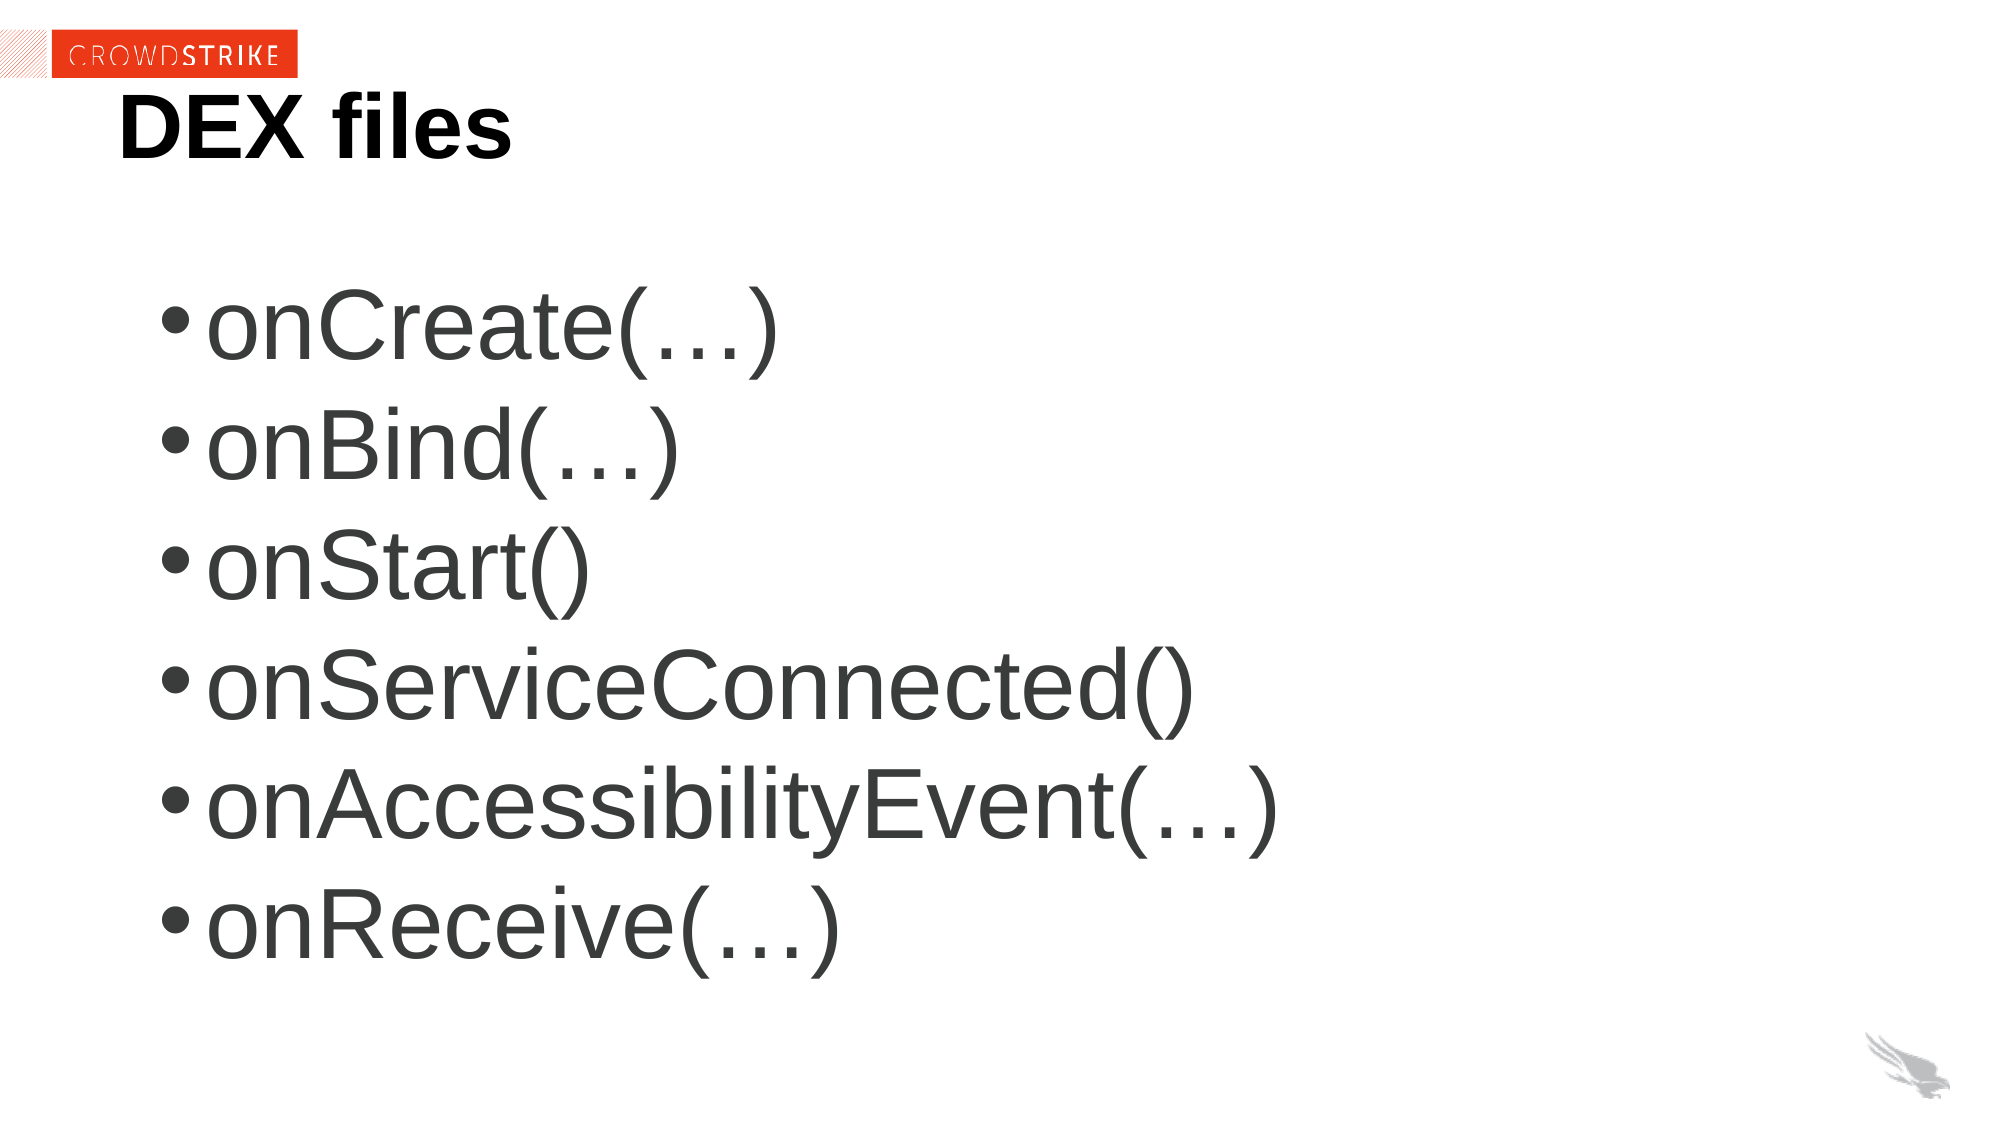

DEX files
onCreate(…)
onBind(…)
onStart()
onServiceConnected()
onAccessibilityEvent(…)
onReceive(…)